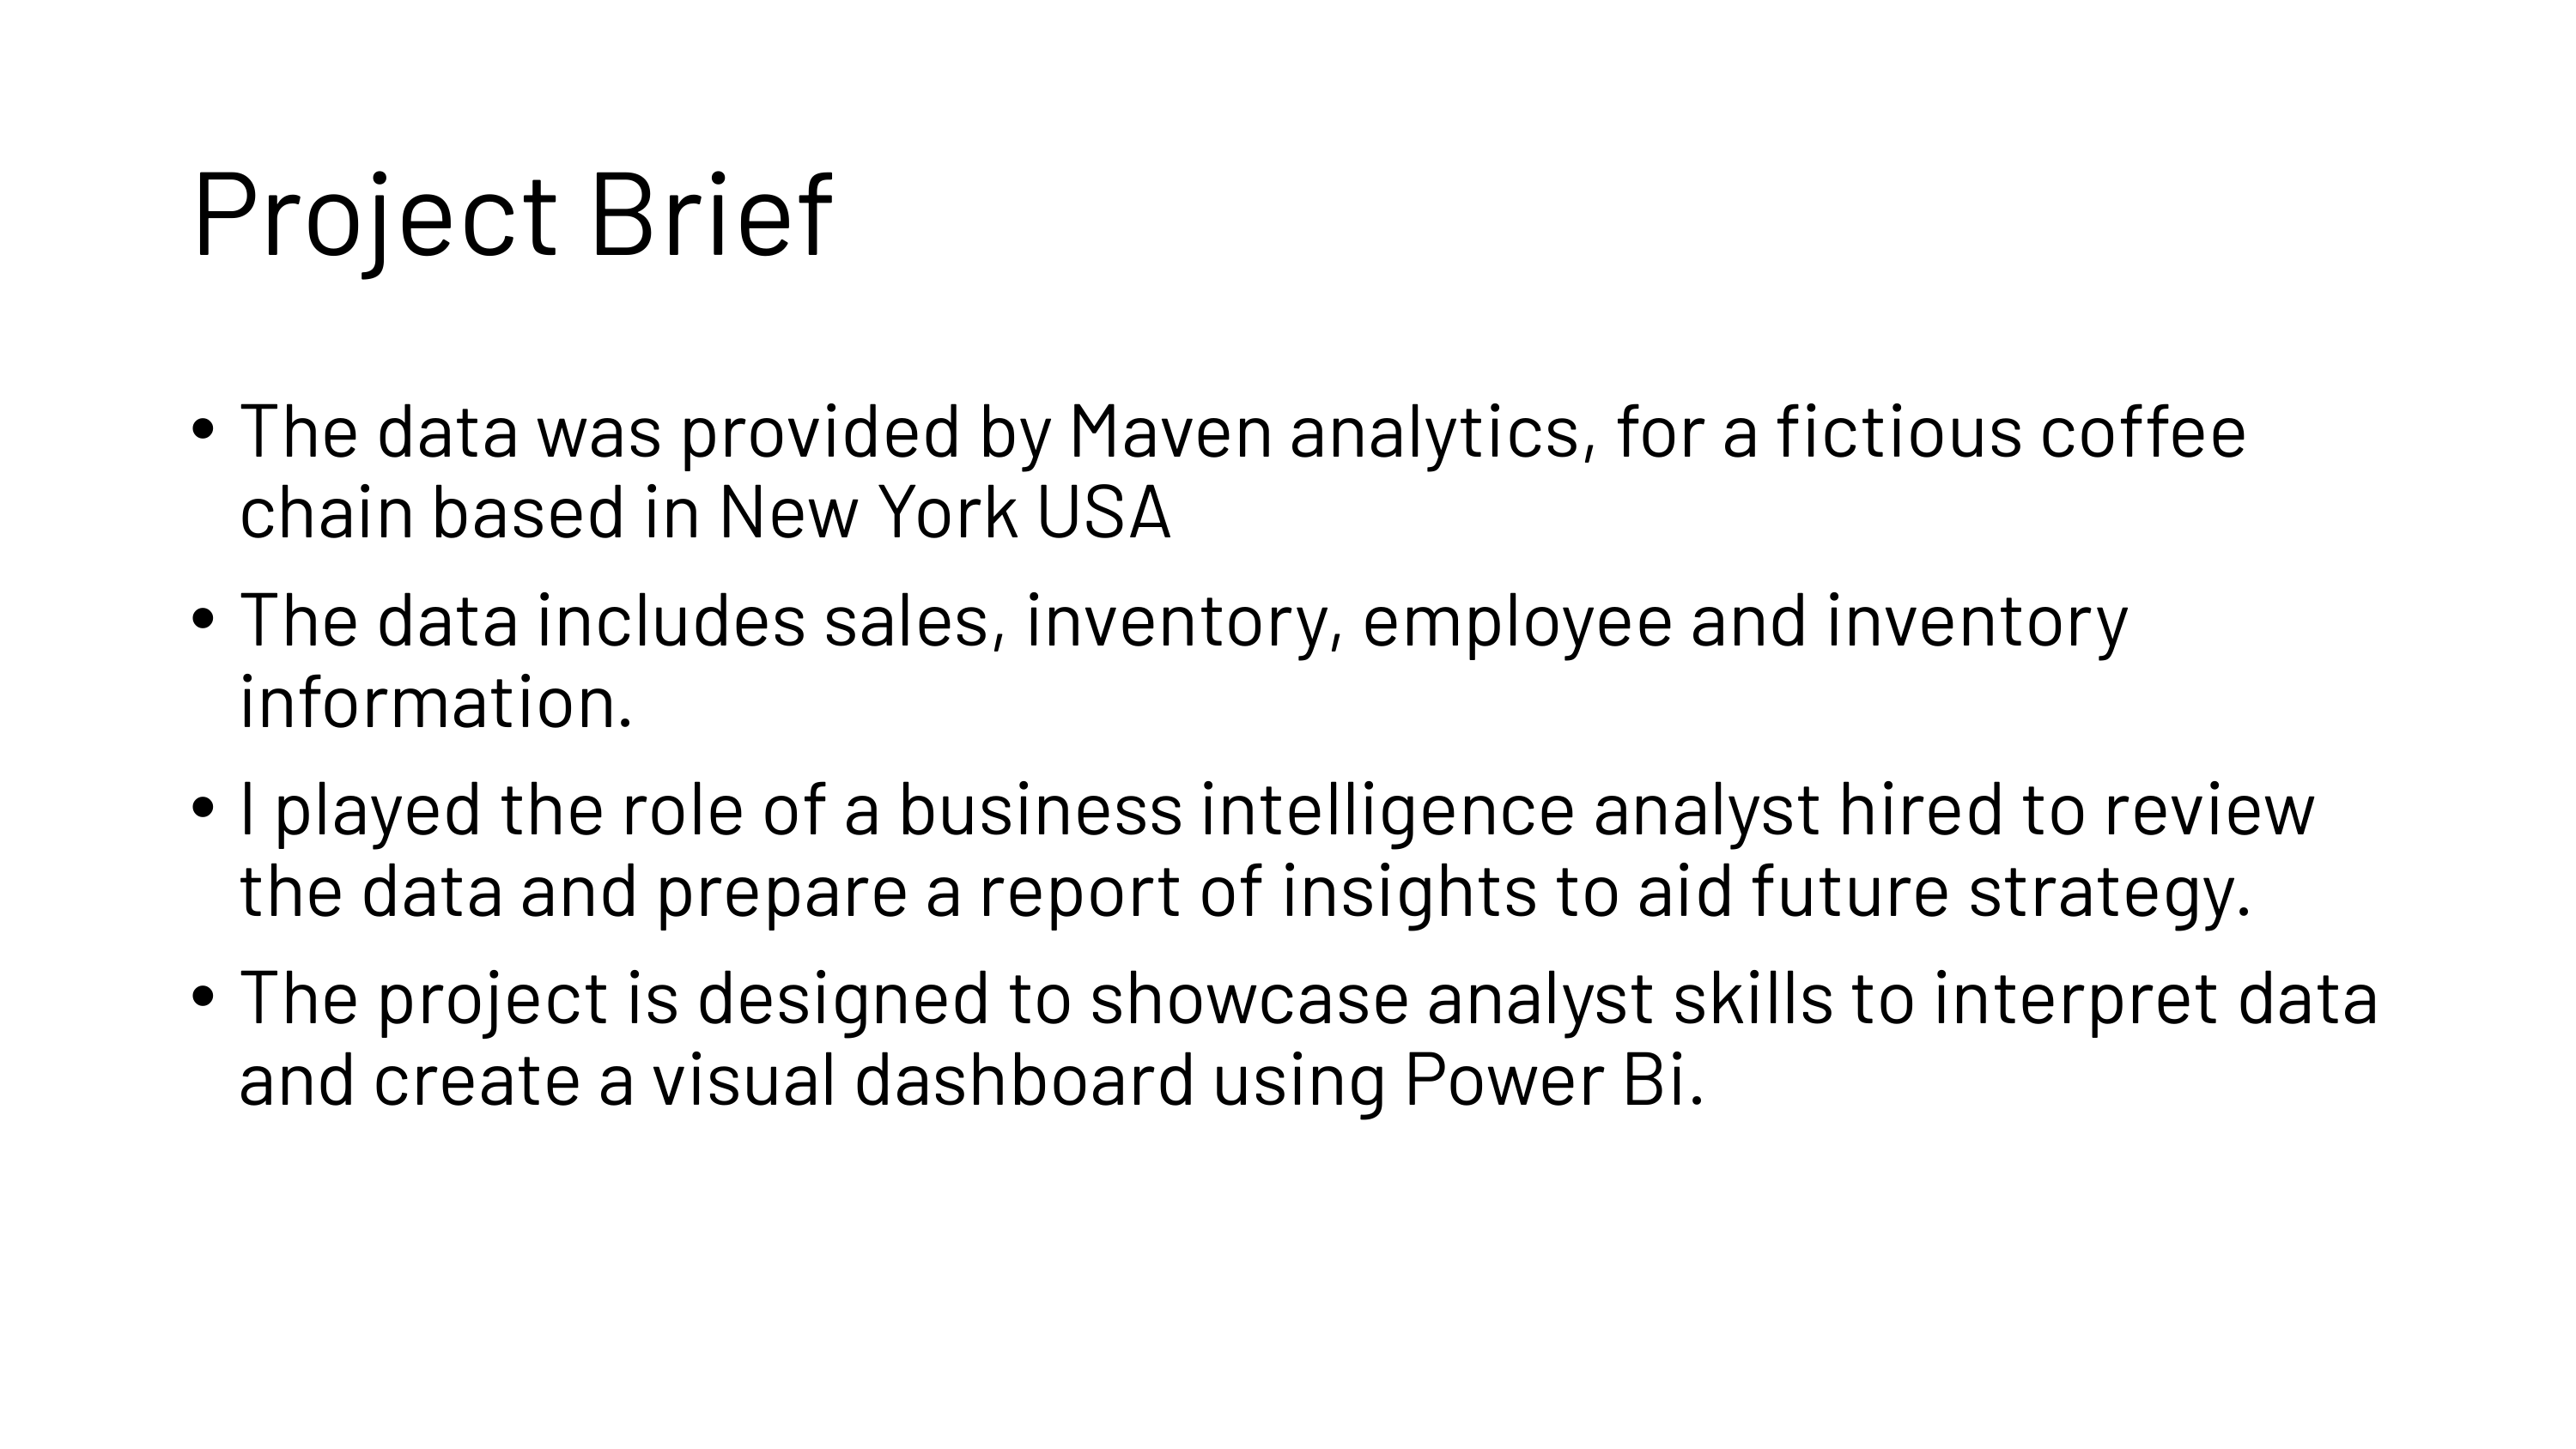

# Project Brief
The data was provided by Maven analytics, for a fictious coffee chain based in New York USA
The data includes sales, inventory, employee and inventory information.
I played the role of a business intelligence analyst hired to review the data and prepare a report of insights to aid future strategy.
The project is designed to showcase analyst skills to interpret data and create a visual dashboard using Power Bi.